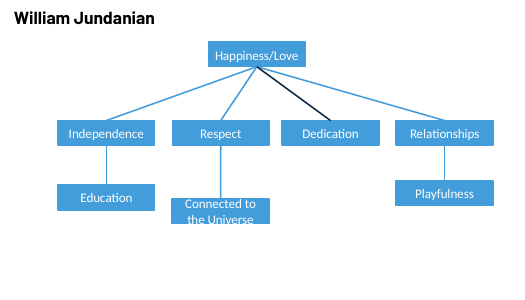

William Jundanian
Happiness/Love

Independence
Respect
Relationships

Dedication
Playfulness
Education
Connected to the Universe